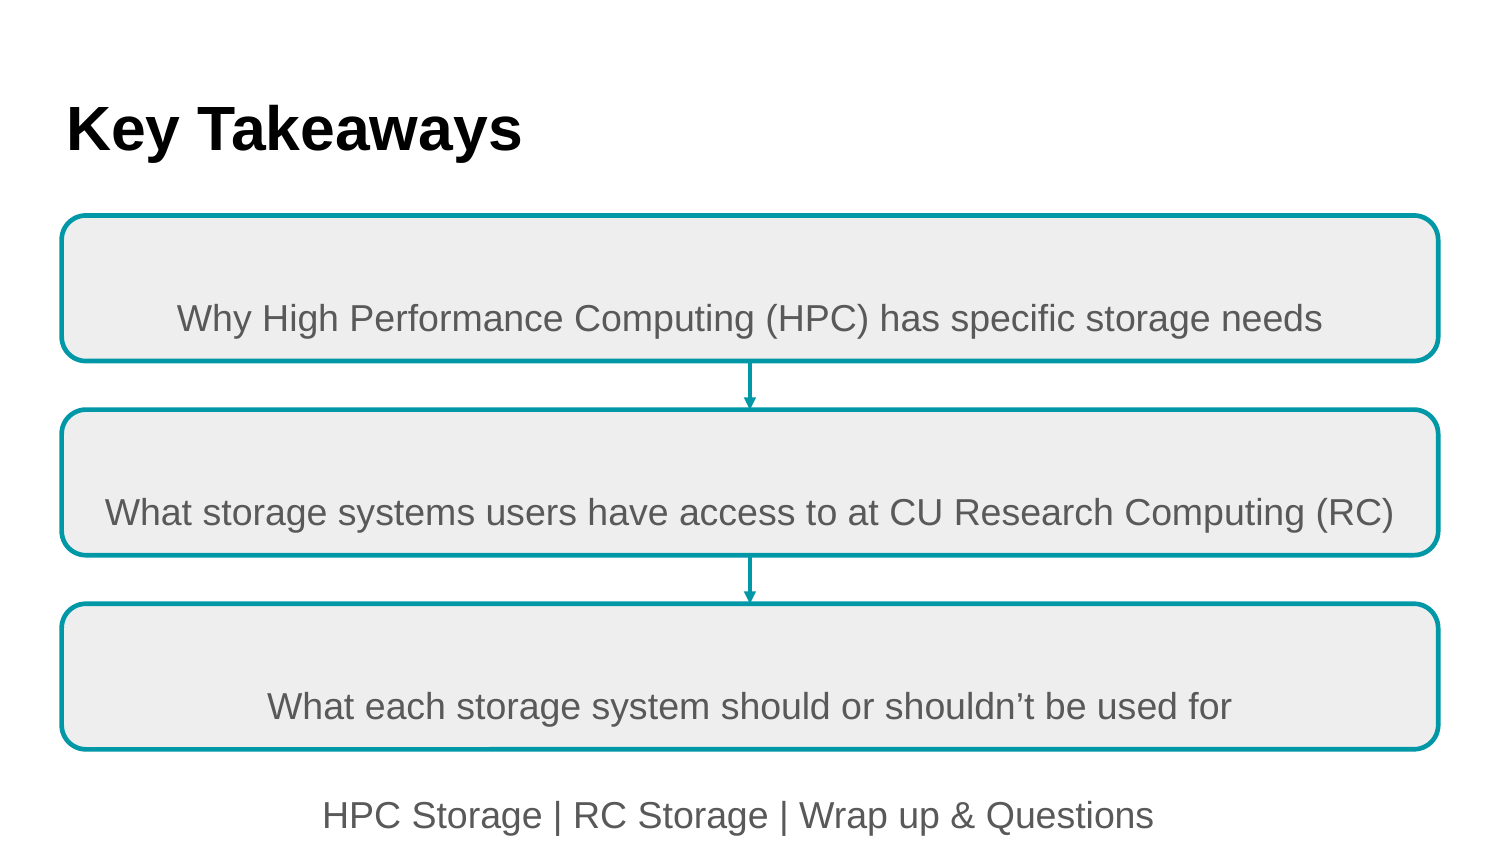

# Key Takeaways
Why High Performance Computing (HPC) has specific storage needs
What storage systems users have access to at CU Research Computing (RC)
What each storage system should or shouldn’t be used for
HPC Storage | RC Storage | Wrap up & Questions